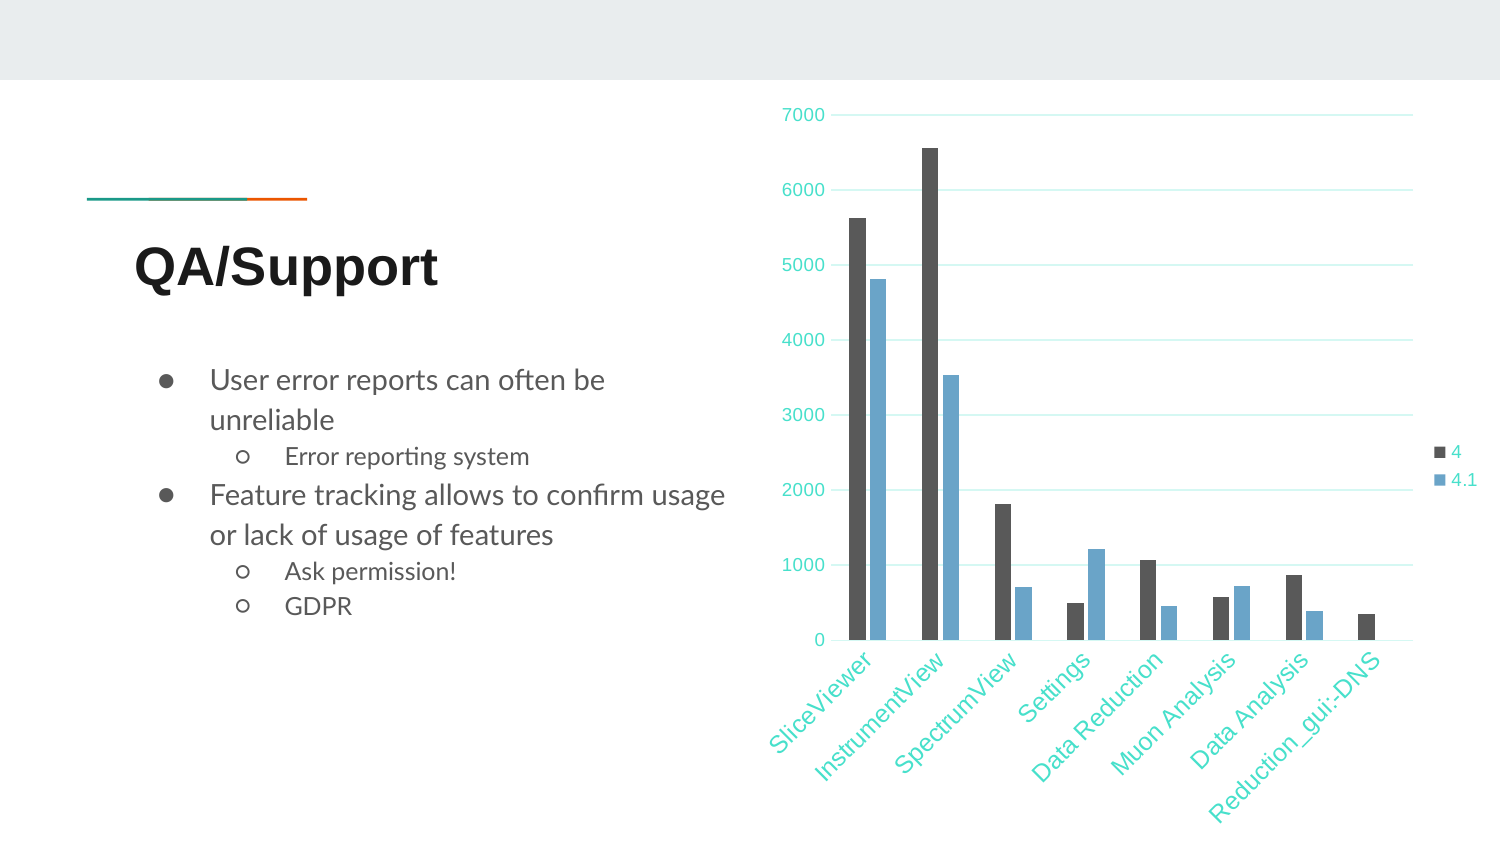

### Chart

| Category | 4 | 4.1 |
|---|---|---|
| SliceViewer | 5630.0 | 4812.0 |
| InstrumentView | 6562.0 | 3539.0 |
| SpectrumView | 1820.0 | 714.0 |
| Settings | 501.0 | 1218.0 |
| Data Reduction | 1072.0 | 463.0 |
| Muon Analysis | 578.0 | 726.0 |
| Data Analysis | 869.0 | 393.0 |
| Reduction_gui:-DNS | 352.0 | None |
# QA/Support
User error reports can often be unreliable
Error reporting system
Feature tracking allows to confirm usage or lack of usage of features
Ask permission!
GDPR